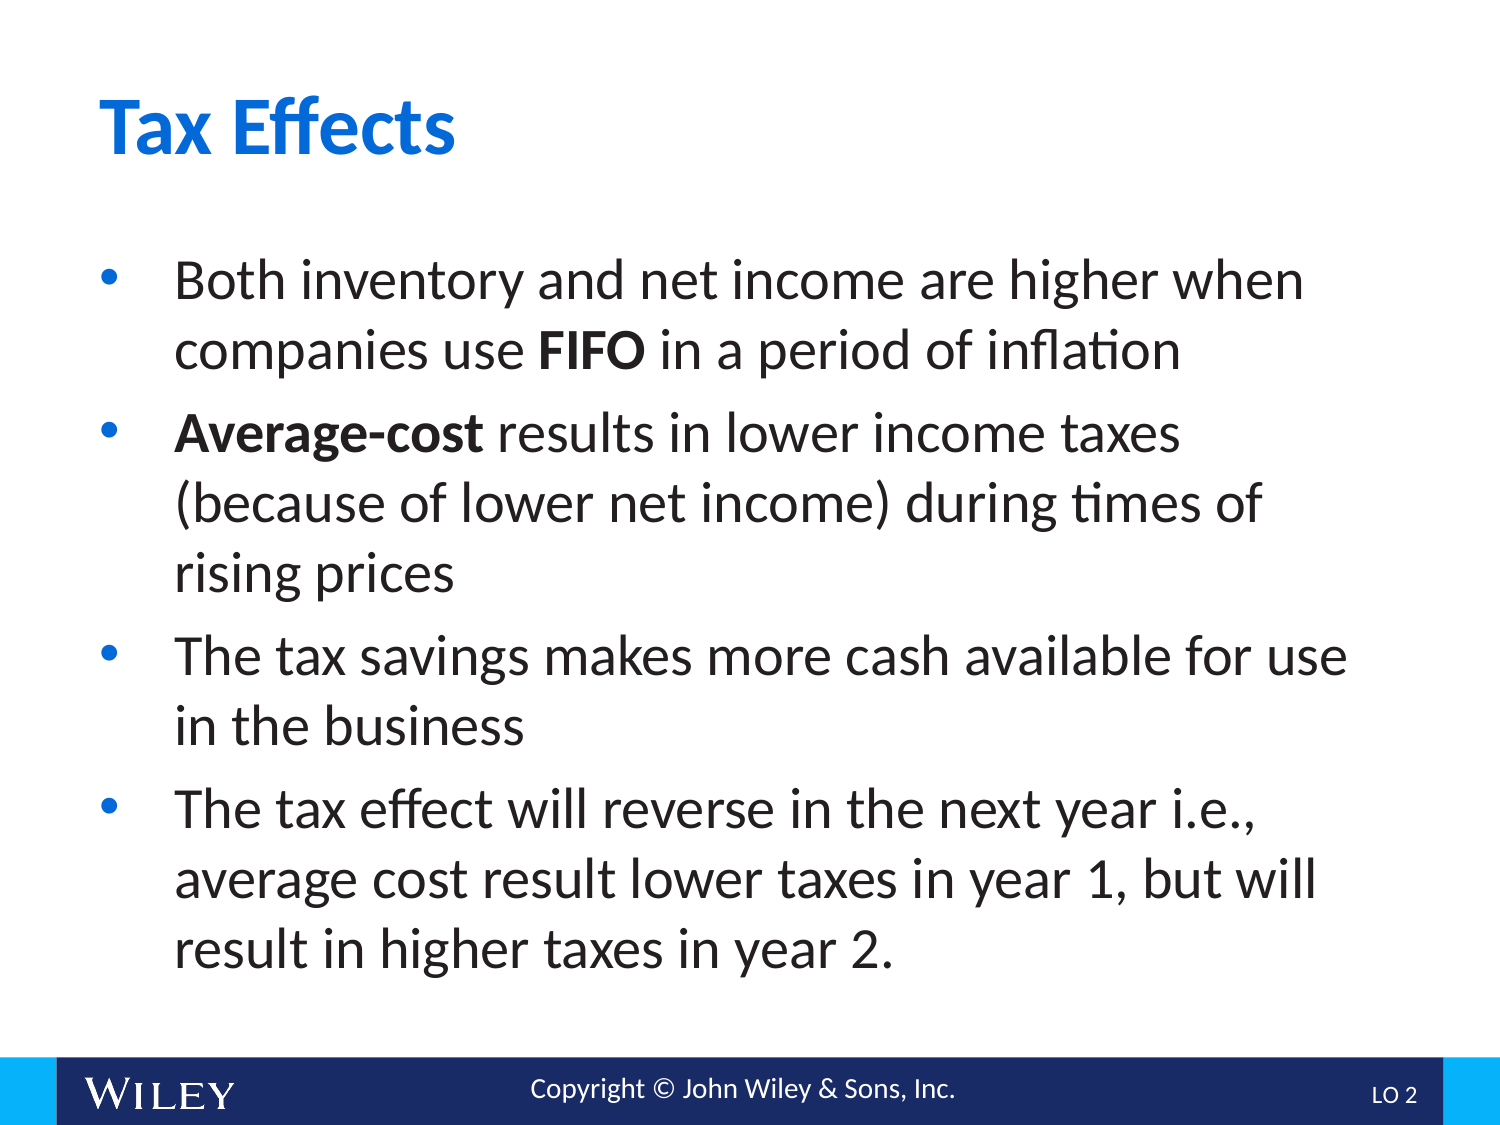

# Tax Effects
Both inventory and net income are higher when companies use FIFO in a period of inflation
Average-cost results in lower income taxes (because of lower net income) during times of rising prices
The tax savings makes more cash available for use in the business
The tax effect will reverse in the next year i.e., average cost result lower taxes in year 1, but will result in higher taxes in year 2.
L O 2